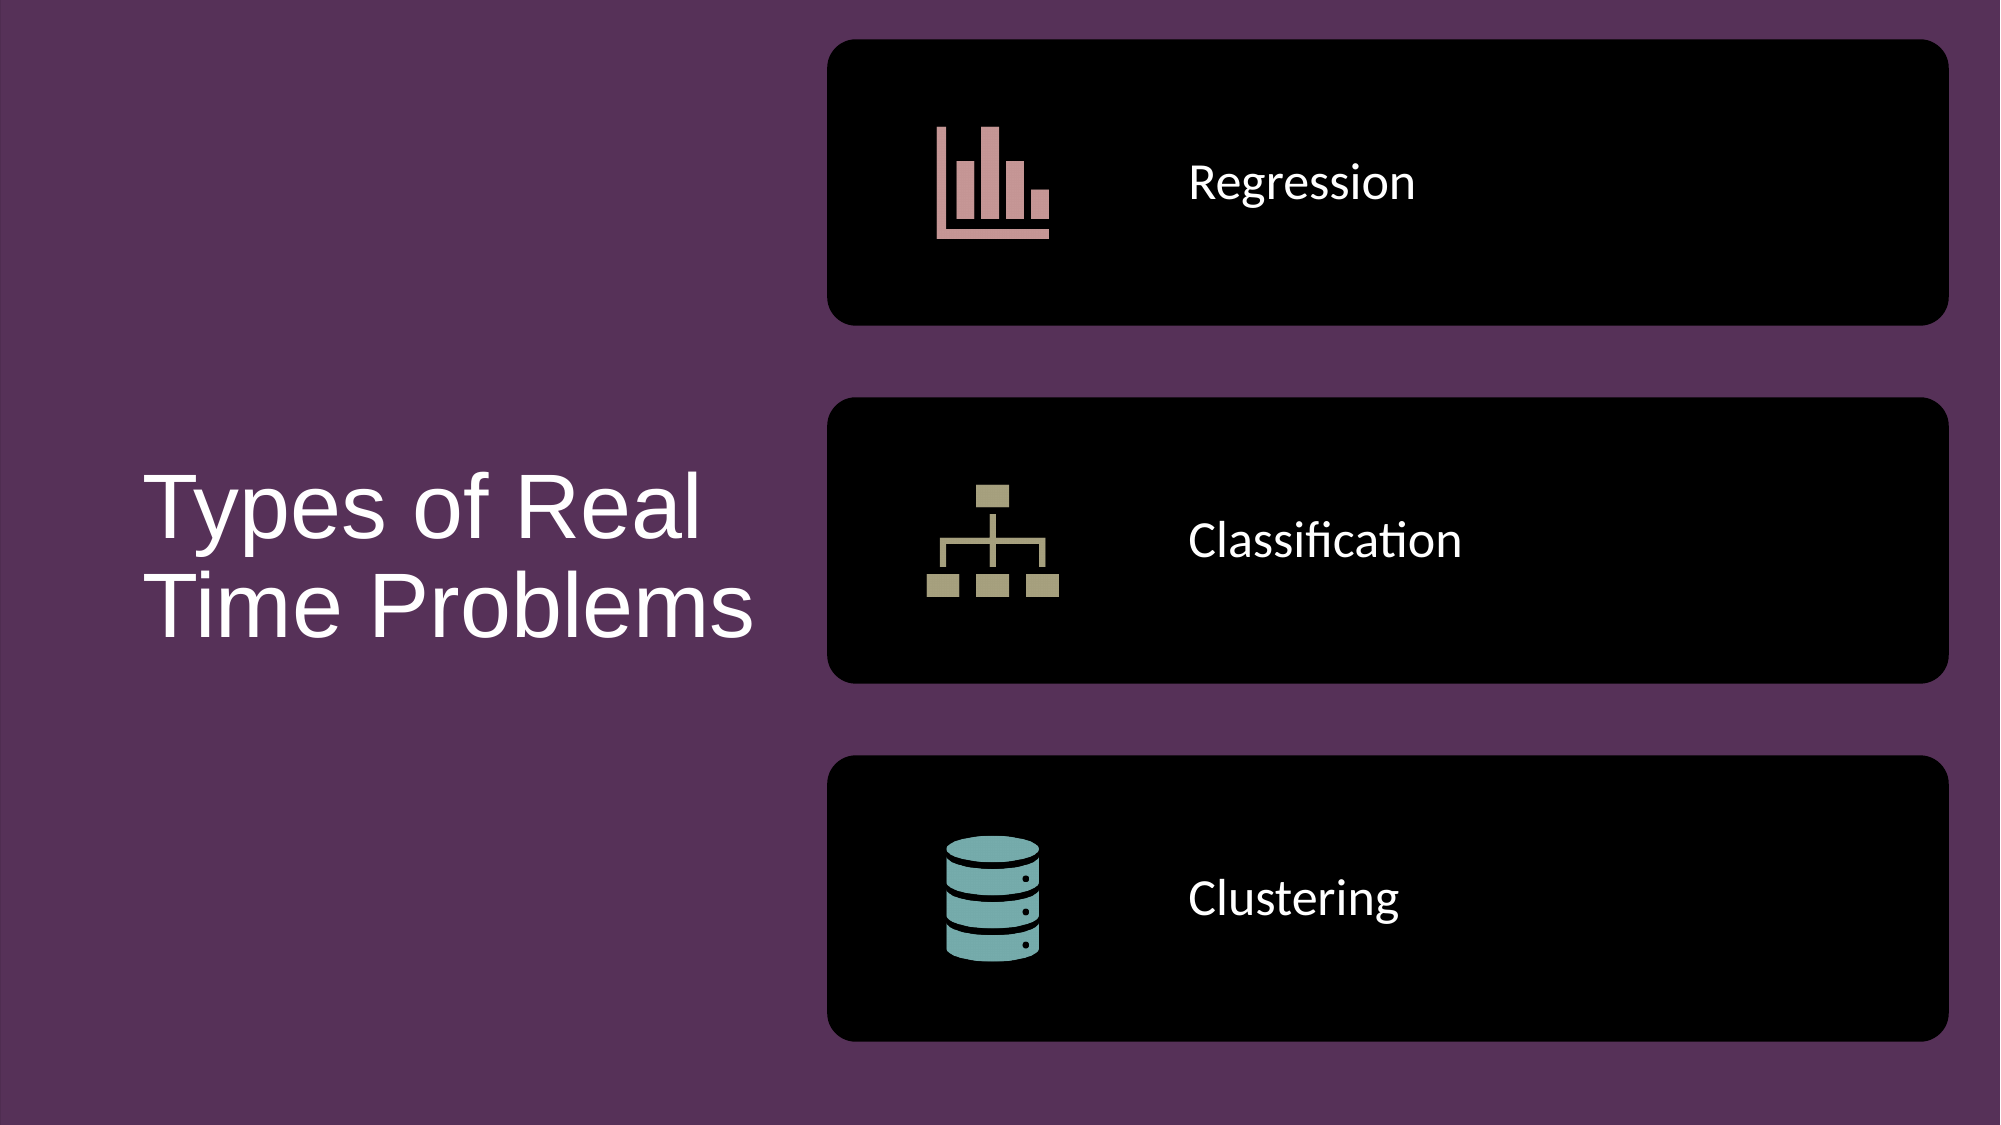

Regression
Classification
Clustering
# Types of Real Time Problems